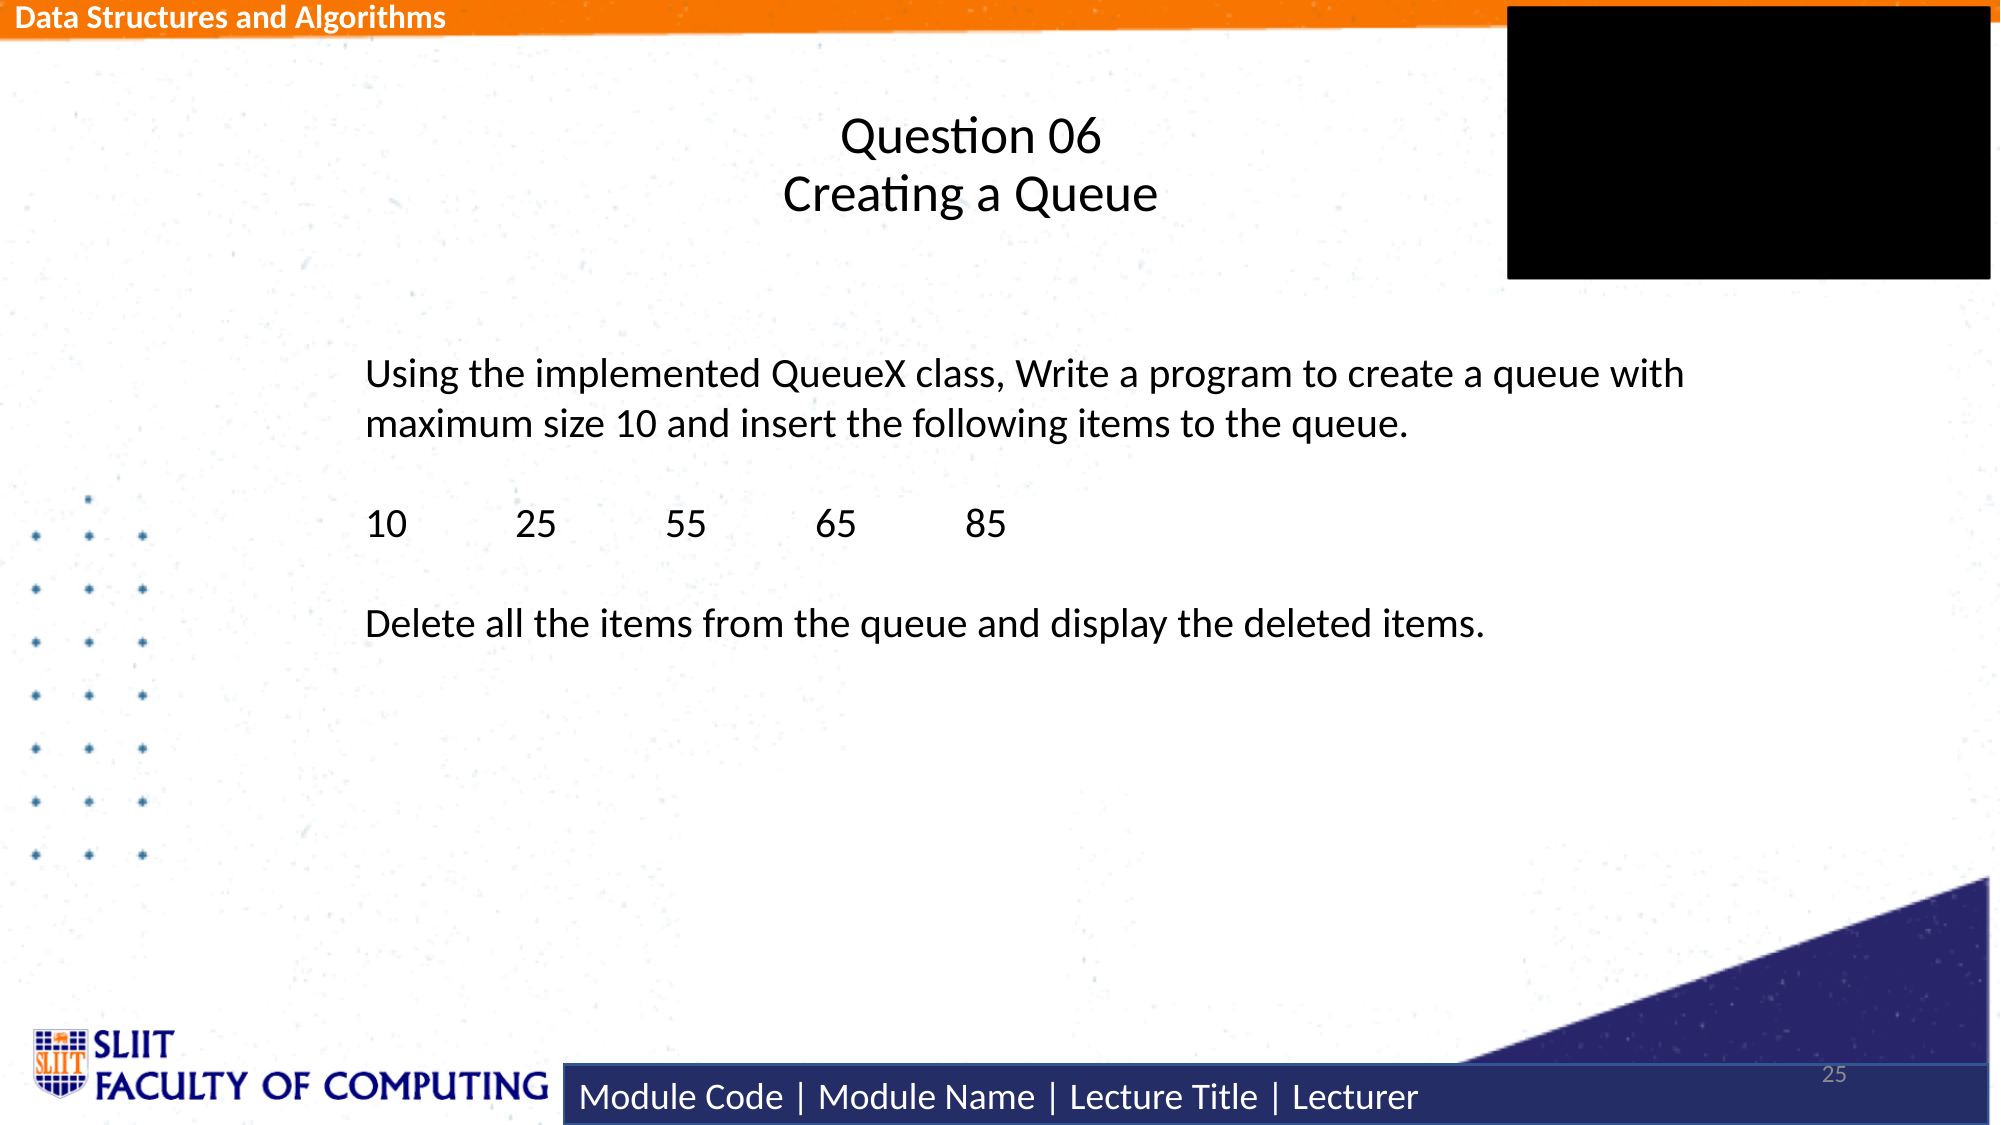

# Question 06 Creating a Queue

Using the implemented QueueX class, Write a program to create a queue with
maximum size 10 and insert the following items to the queue.

10	25 	55	65	85

Delete all the items from the queue and display the deleted items.
25